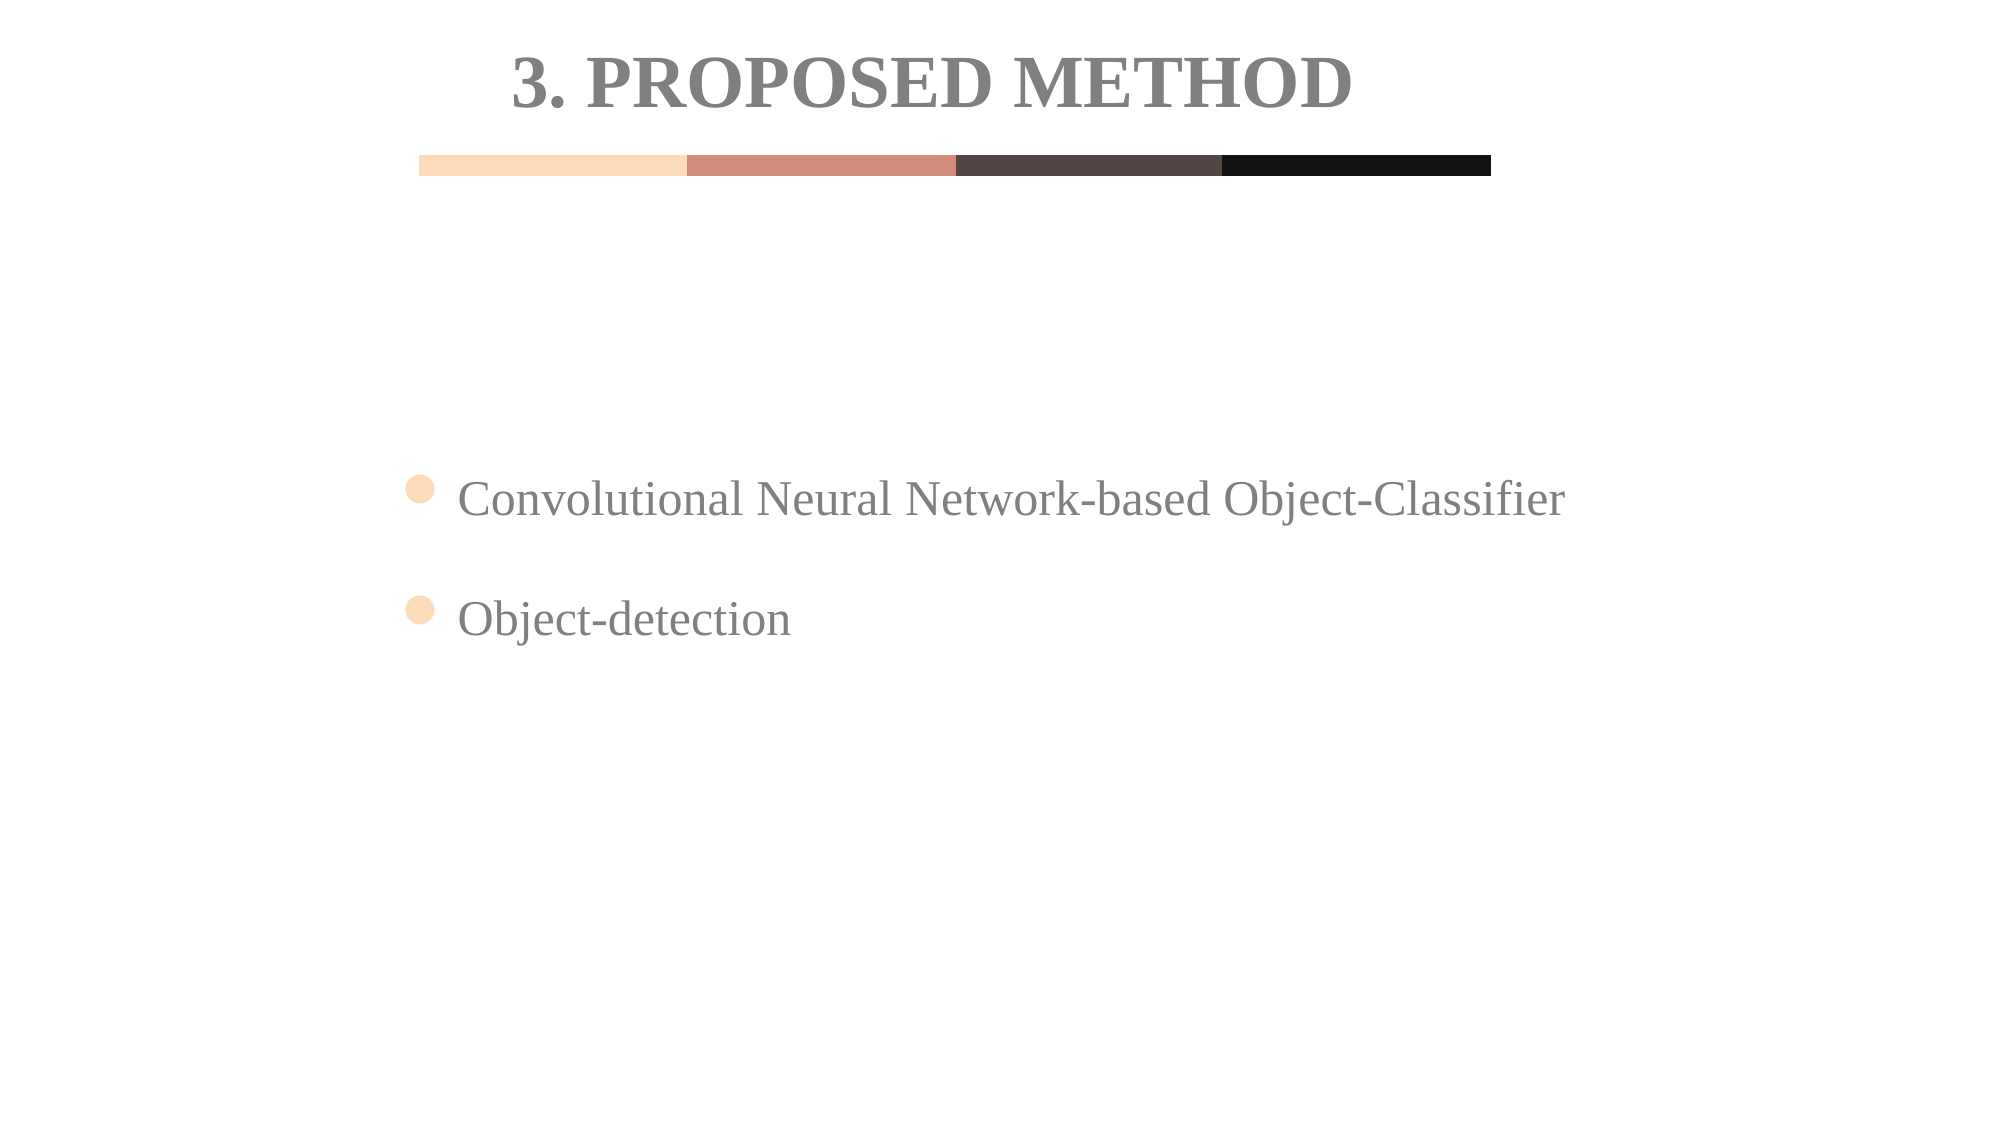

3. PROPOSED METHOD
Convolutional Neural Network-based Object-Classifier
Object-detection